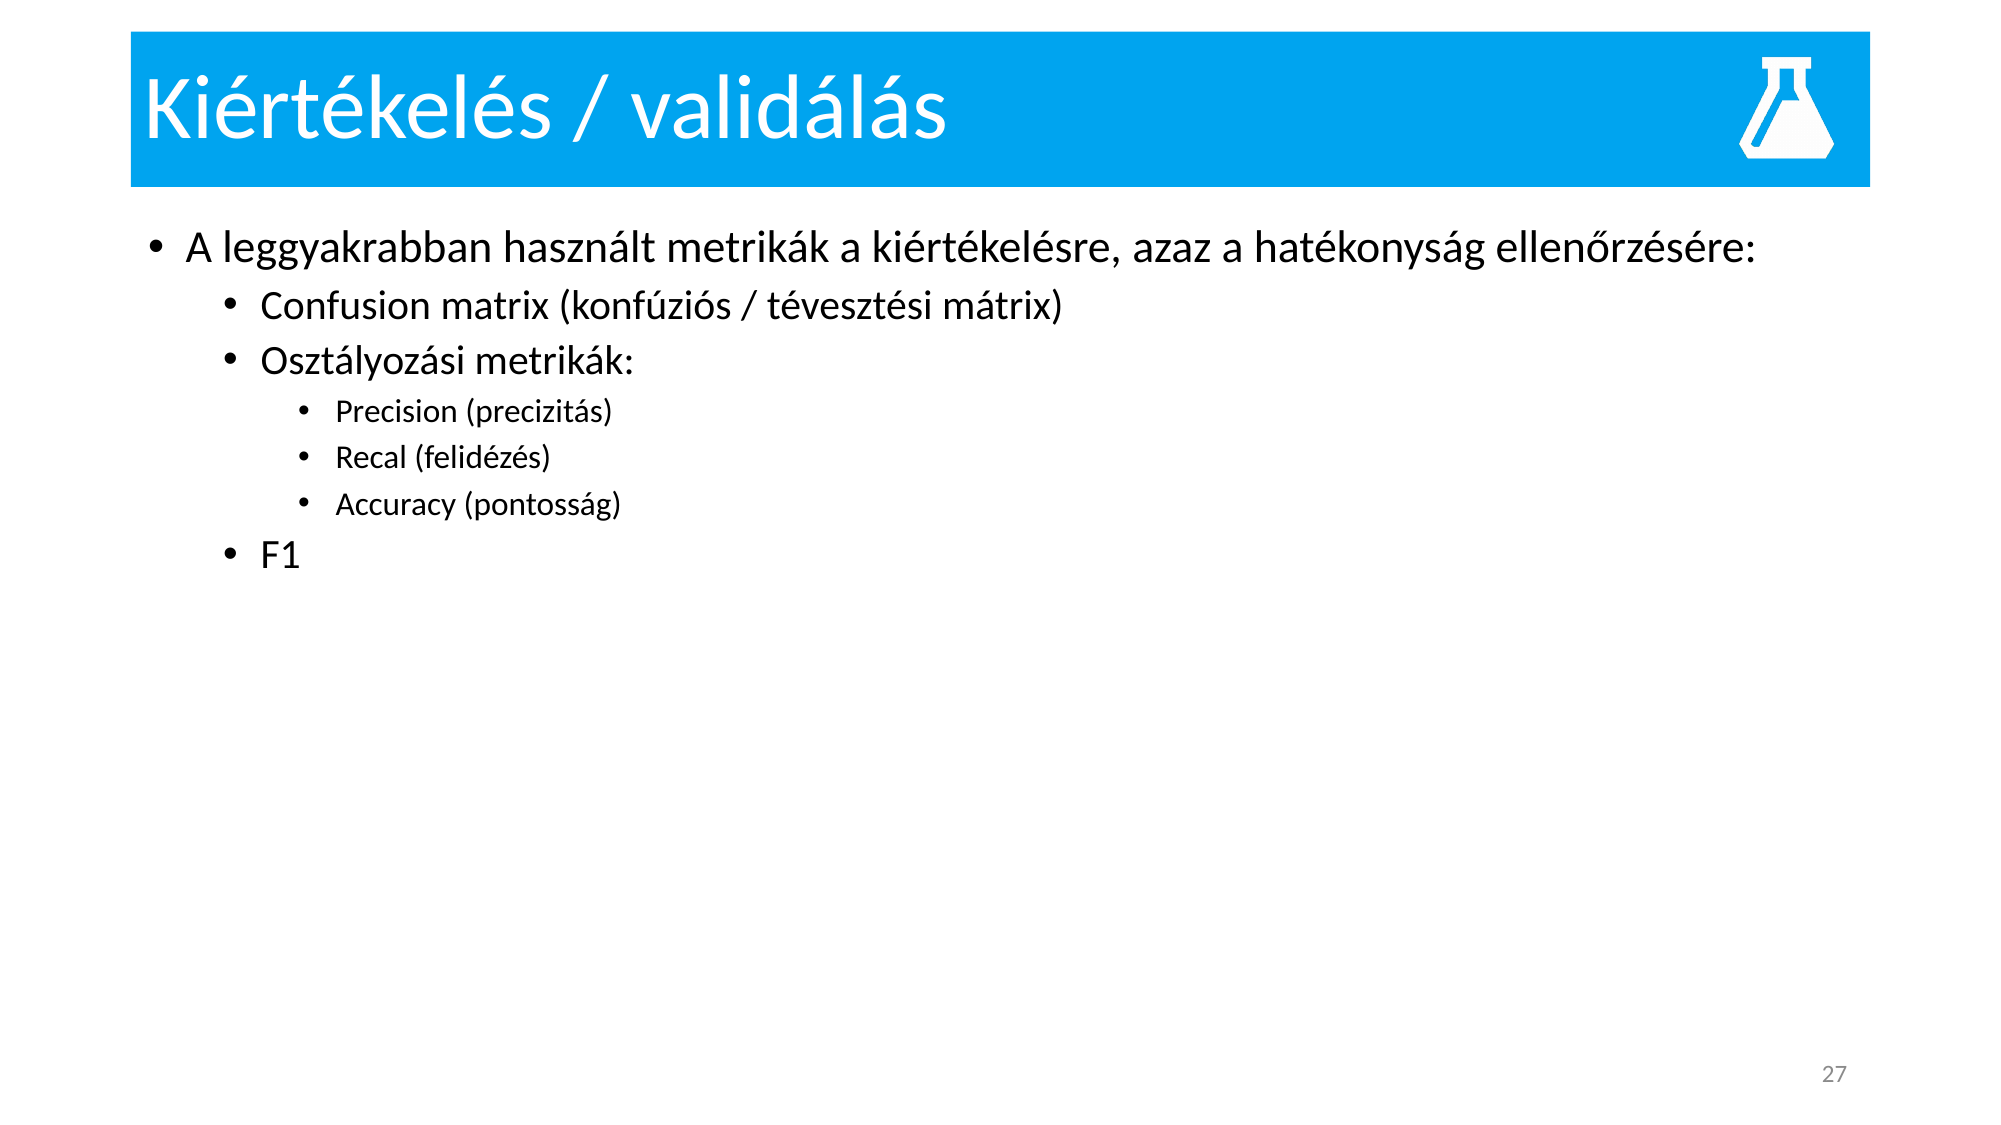

# Kiértékelés / validálás
A leggyakrabban használt metrikák a kiértékelésre, azaz a hatékonyság ellenőrzésére:
Confusion matrix (konfúziós / tévesztési mátrix)
Osztályozási metrikák:
Precision (precizitás)
Recal (felidézés)
Accuracy (pontosság)
F1
27